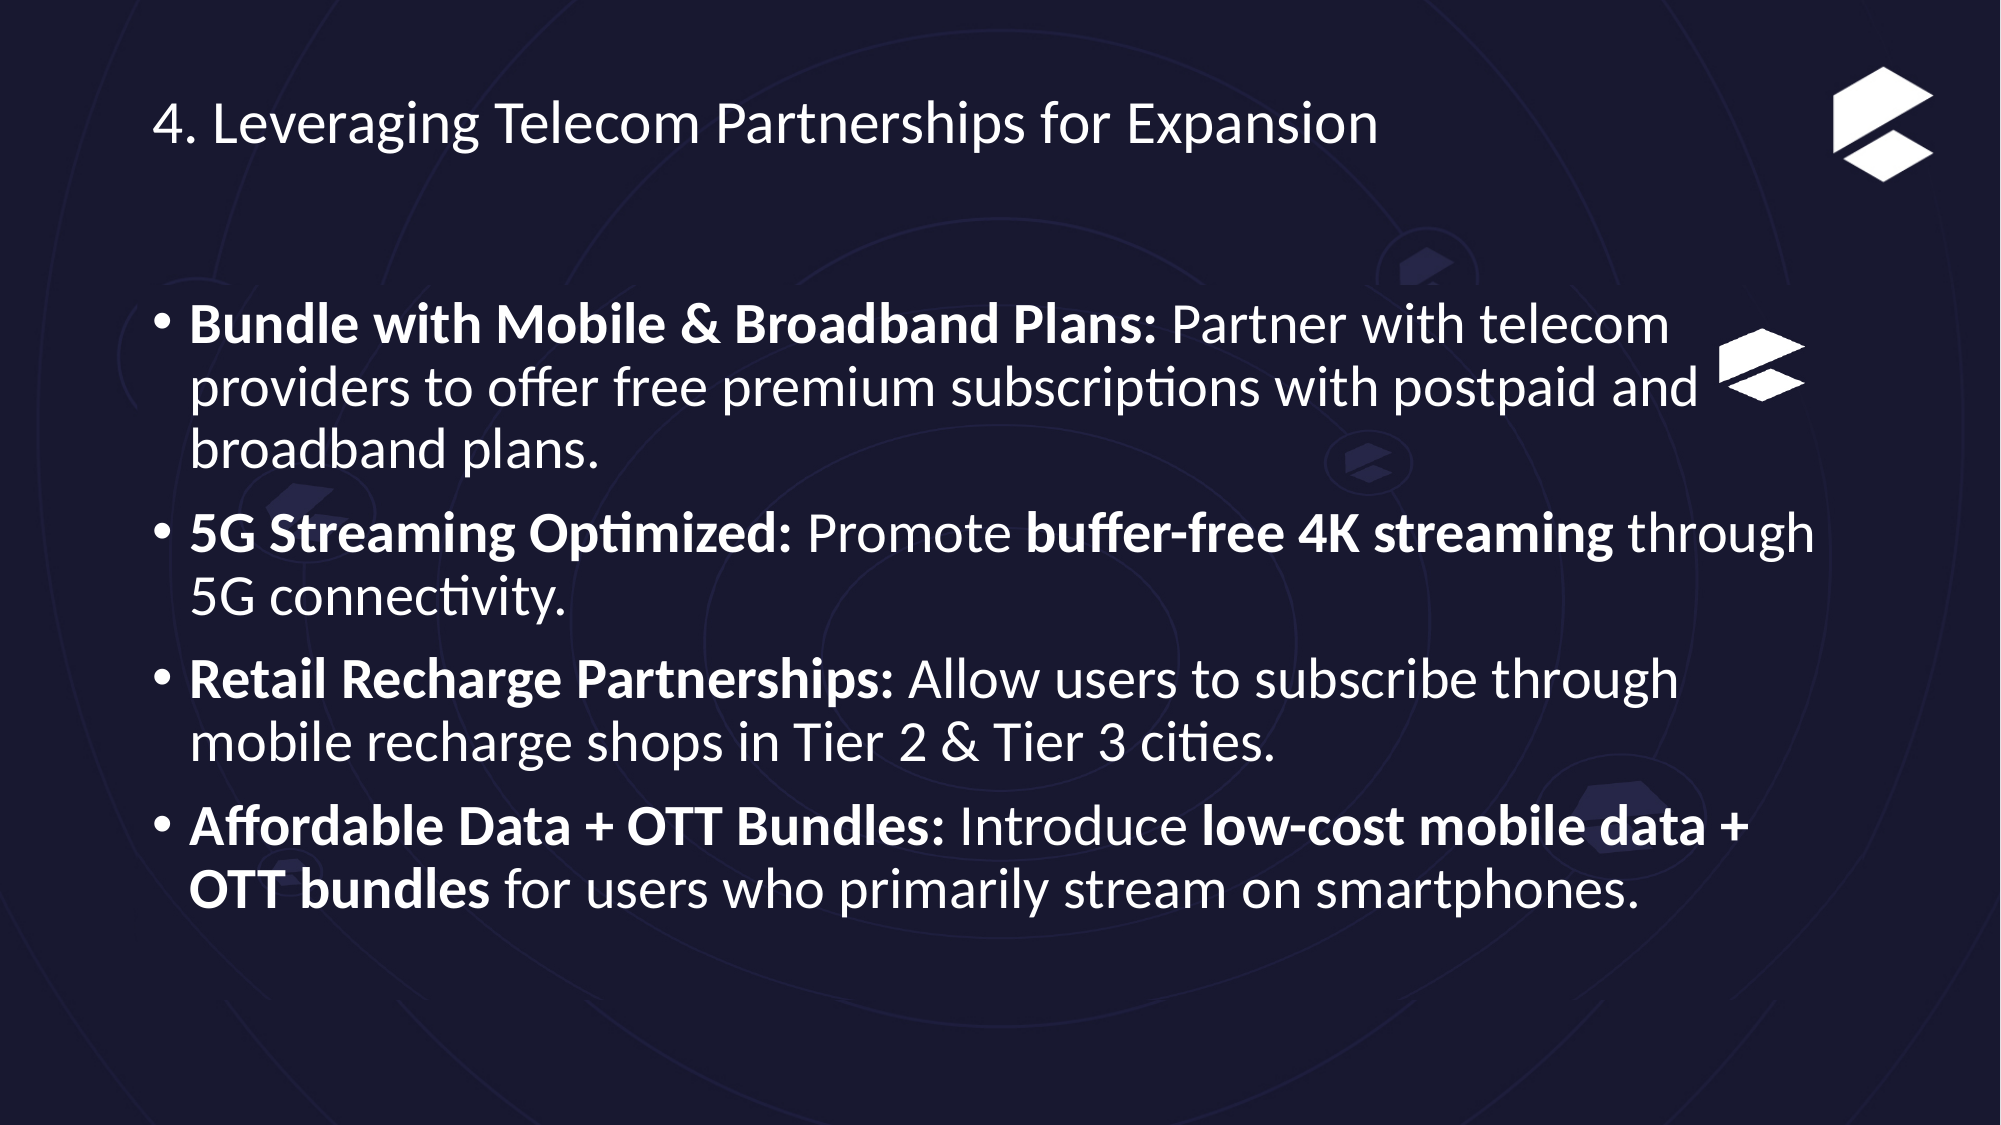

# 4. Leveraging Telecom Partnerships for Expansion
Bundle with Mobile & Broadband Plans: Partner with telecom providers to offer free premium subscriptions with postpaid and broadband plans.
5G Streaming Optimized: Promote buffer-free 4K streaming through 5G connectivity.
Retail Recharge Partnerships: Allow users to subscribe through mobile recharge shops in Tier 2 & Tier 3 cities.
Affordable Data + OTT Bundles: Introduce low-cost mobile data + OTT bundles for users who primarily stream on smartphones.